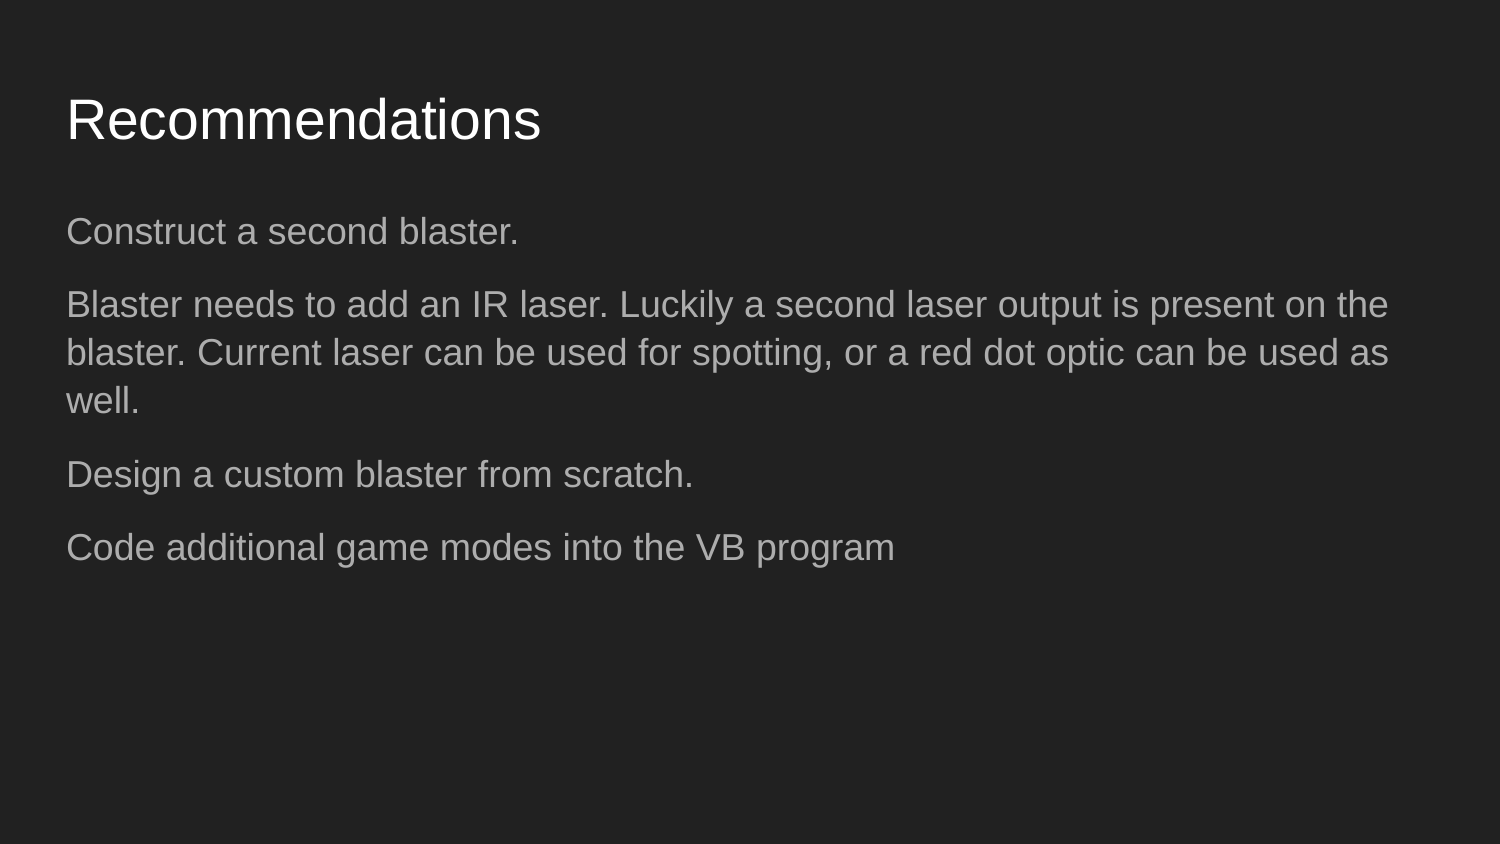

# Recommendations
Construct a second blaster.
Blaster needs to add an IR laser. Luckily a second laser output is present on the blaster. Current laser can be used for spotting, or a red dot optic can be used as well.
Design a custom blaster from scratch.
Code additional game modes into the VB program